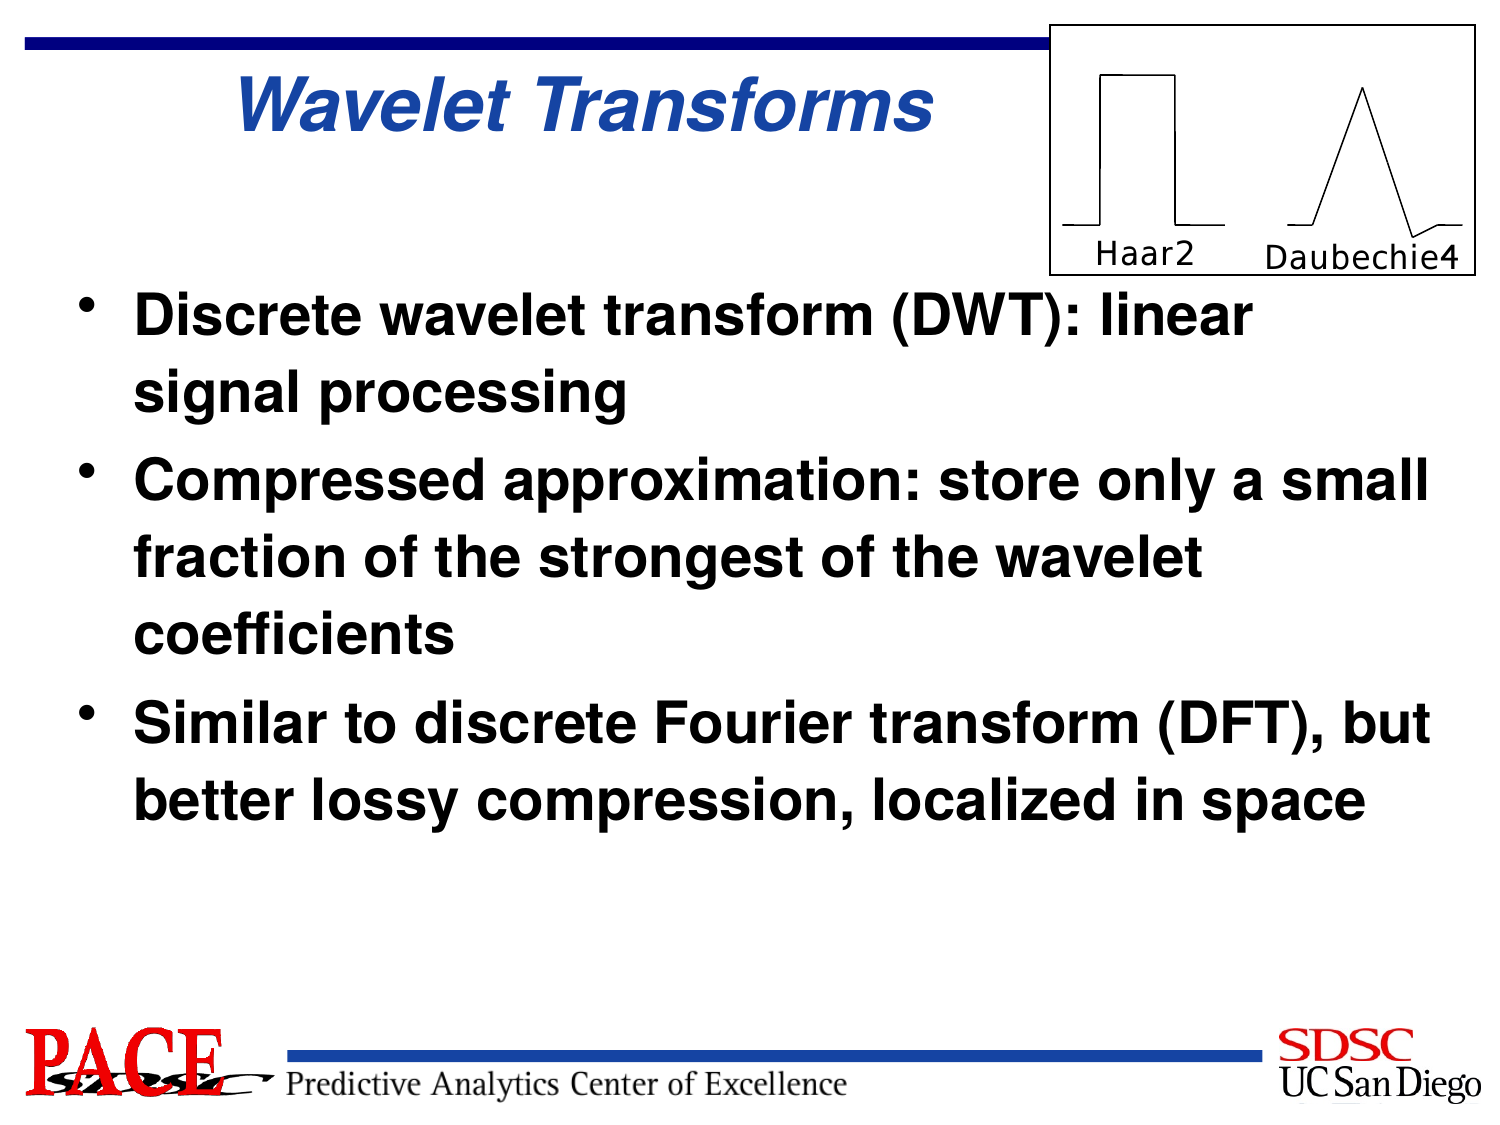

Haar2

Daubechie4

# Wavelet Transforms
Discrete wavelet transform (DWT): linear signal processing
Compressed approximation: store only a small fraction of the strongest of the wavelet coefficients
Similar to discrete Fourier transform (DFT), but better lossy compression, localized in space